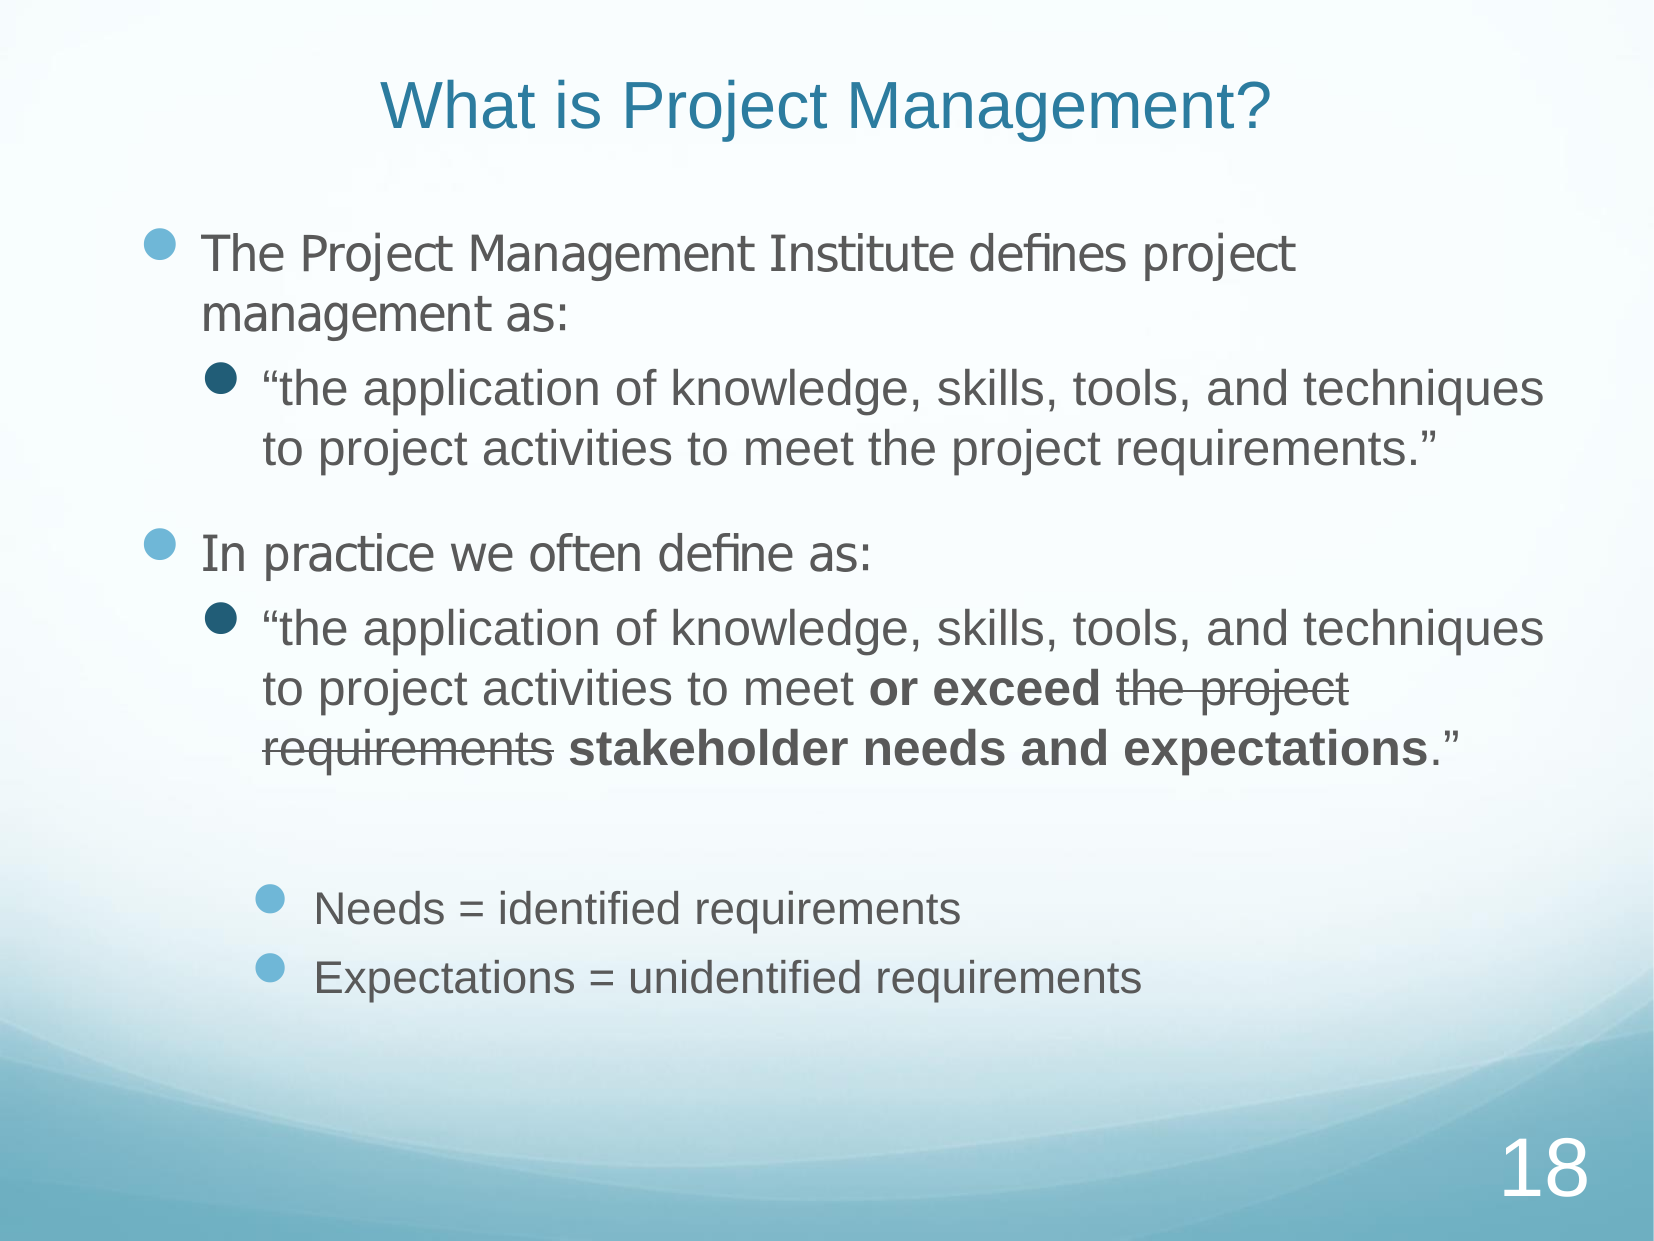

# What is Project Management?
The Project Management Institute defines project management as:
“the application of knowledge, skills, tools, and techniques to project activities to meet the project requirements.”
In practice we often define as:
“the application of knowledge, skills, tools, and techniques to project activities to meet or exceed the project requirements stakeholder needs and expectations.”

Needs = identified requirements
Expectations = unidentified requirements

18